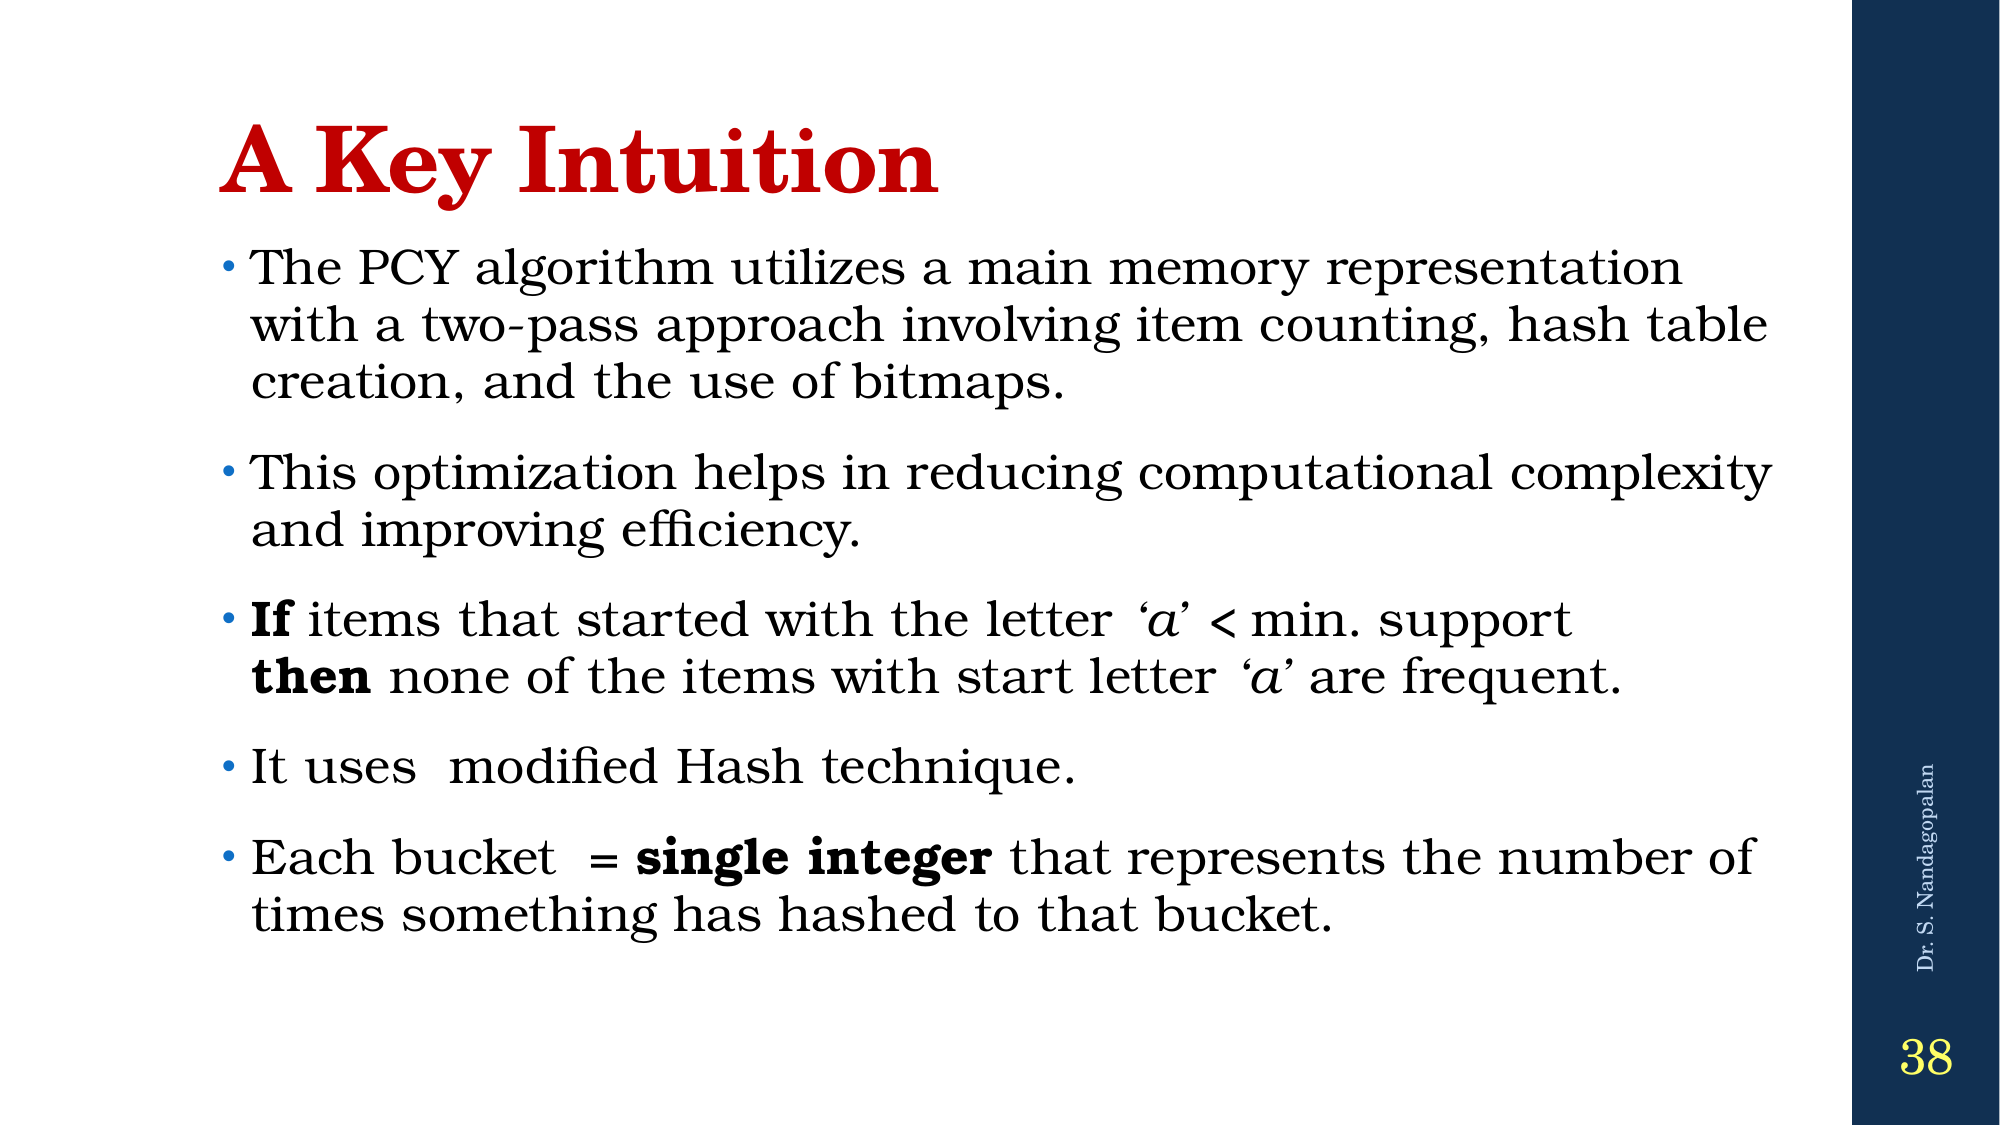

# A Key Intuition
The PCY algorithm utilizes a main memory representation with a two-pass approach involving item counting, hash table creation, and the use of bitmaps.
This optimization helps in reducing computational complexity and improving efficiency.
If items that started with the letter ‘a’ < min. support      then none of the items with start letter ‘a’ are frequent.
It uses  modified Hash technique.
Each bucket  = single integer that represents the number of times something has hashed to that bucket.

Dr. S. Nandagopalan
38